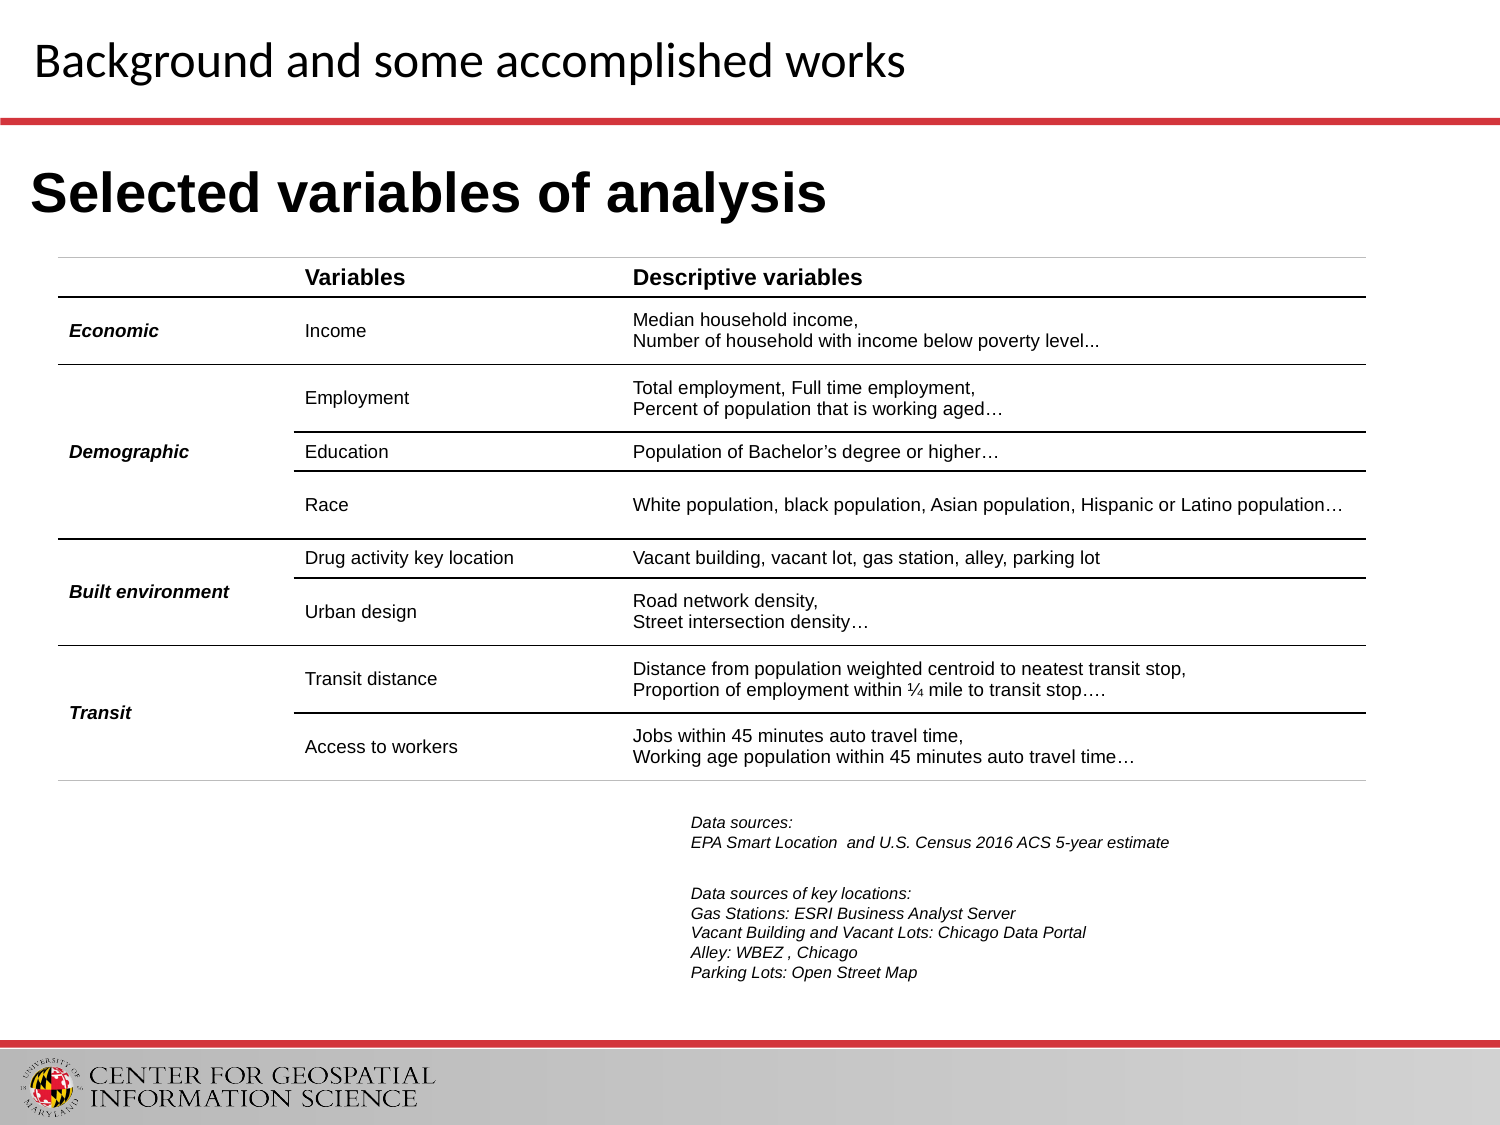

Background and some accomplished works
Selected variables of analysis
|  | Variables | Descriptive variables |
| --- | --- | --- |
| Economic | Income | Median household income, Number of household with income below poverty level... |
| Demographic | Employment | Total employment, Full time employment, Percent of population that is working aged… |
|  | Education | Population of Bachelor’s degree or higher… |
|  | Race | White population, black population, Asian population, Hispanic or Latino population… |
| Built environment | Drug activity key location | Vacant building, vacant lot, gas station, alley, parking lot |
|  | Urban design | Road network density, Street intersection density… |
| Transit | Transit distance | Distance from population weighted centroid to neatest transit stop, Proportion of employment within ¼ mile to transit stop…. |
|  | Access to workers | Jobs within 45 minutes auto travel time, Working age population within 45 minutes auto travel time… |
Data sources:
EPA Smart Location  and U.S. Census 2016 ACS 5-year estimate
Data sources of key locations:
Gas Stations: ESRI Business Analyst Server
Vacant Building and Vacant Lots: Chicago Data Portal
Alley: WBEZ , Chicago
Parking Lots: Open Street Map